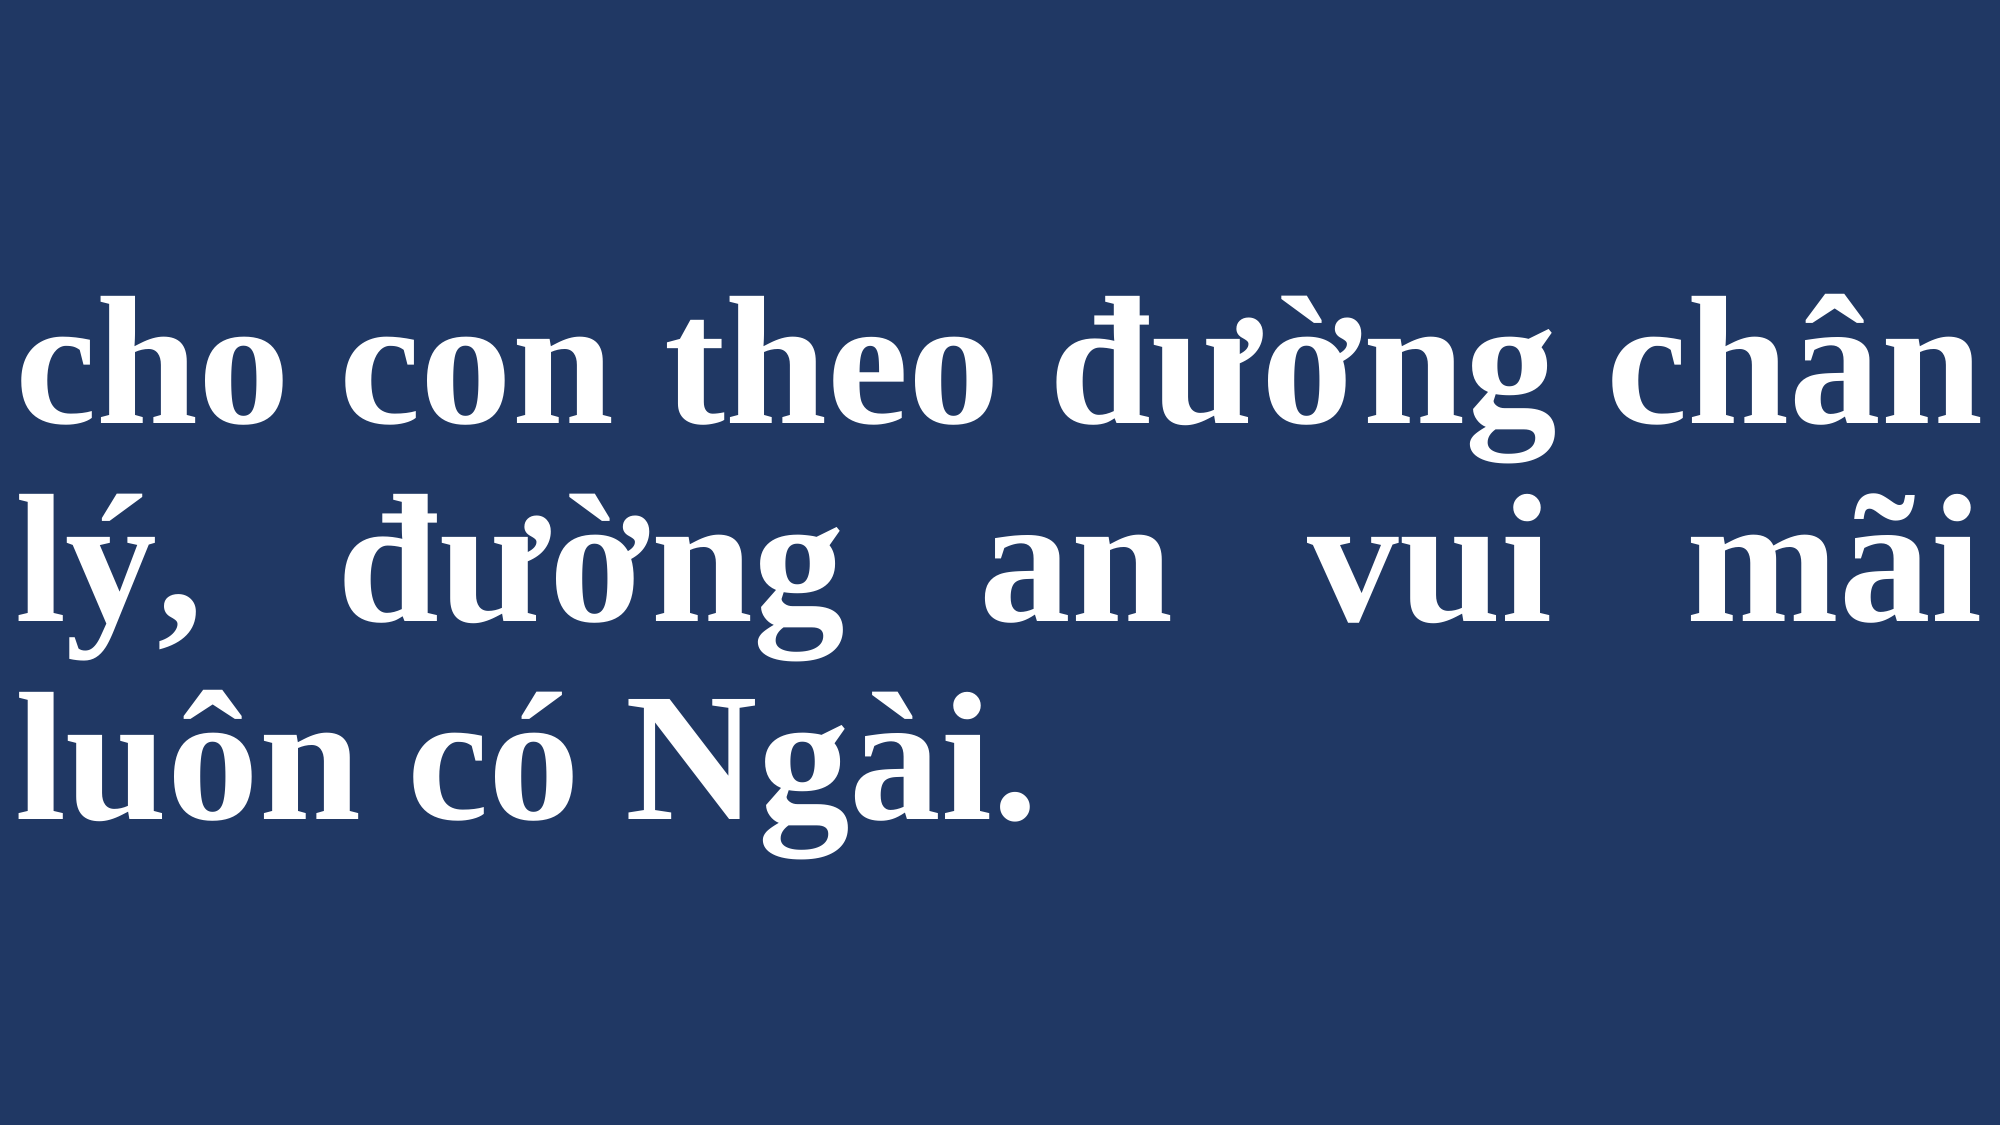

# cho con theo đường chân lý, đường an vui mãi luôn có Ngài.